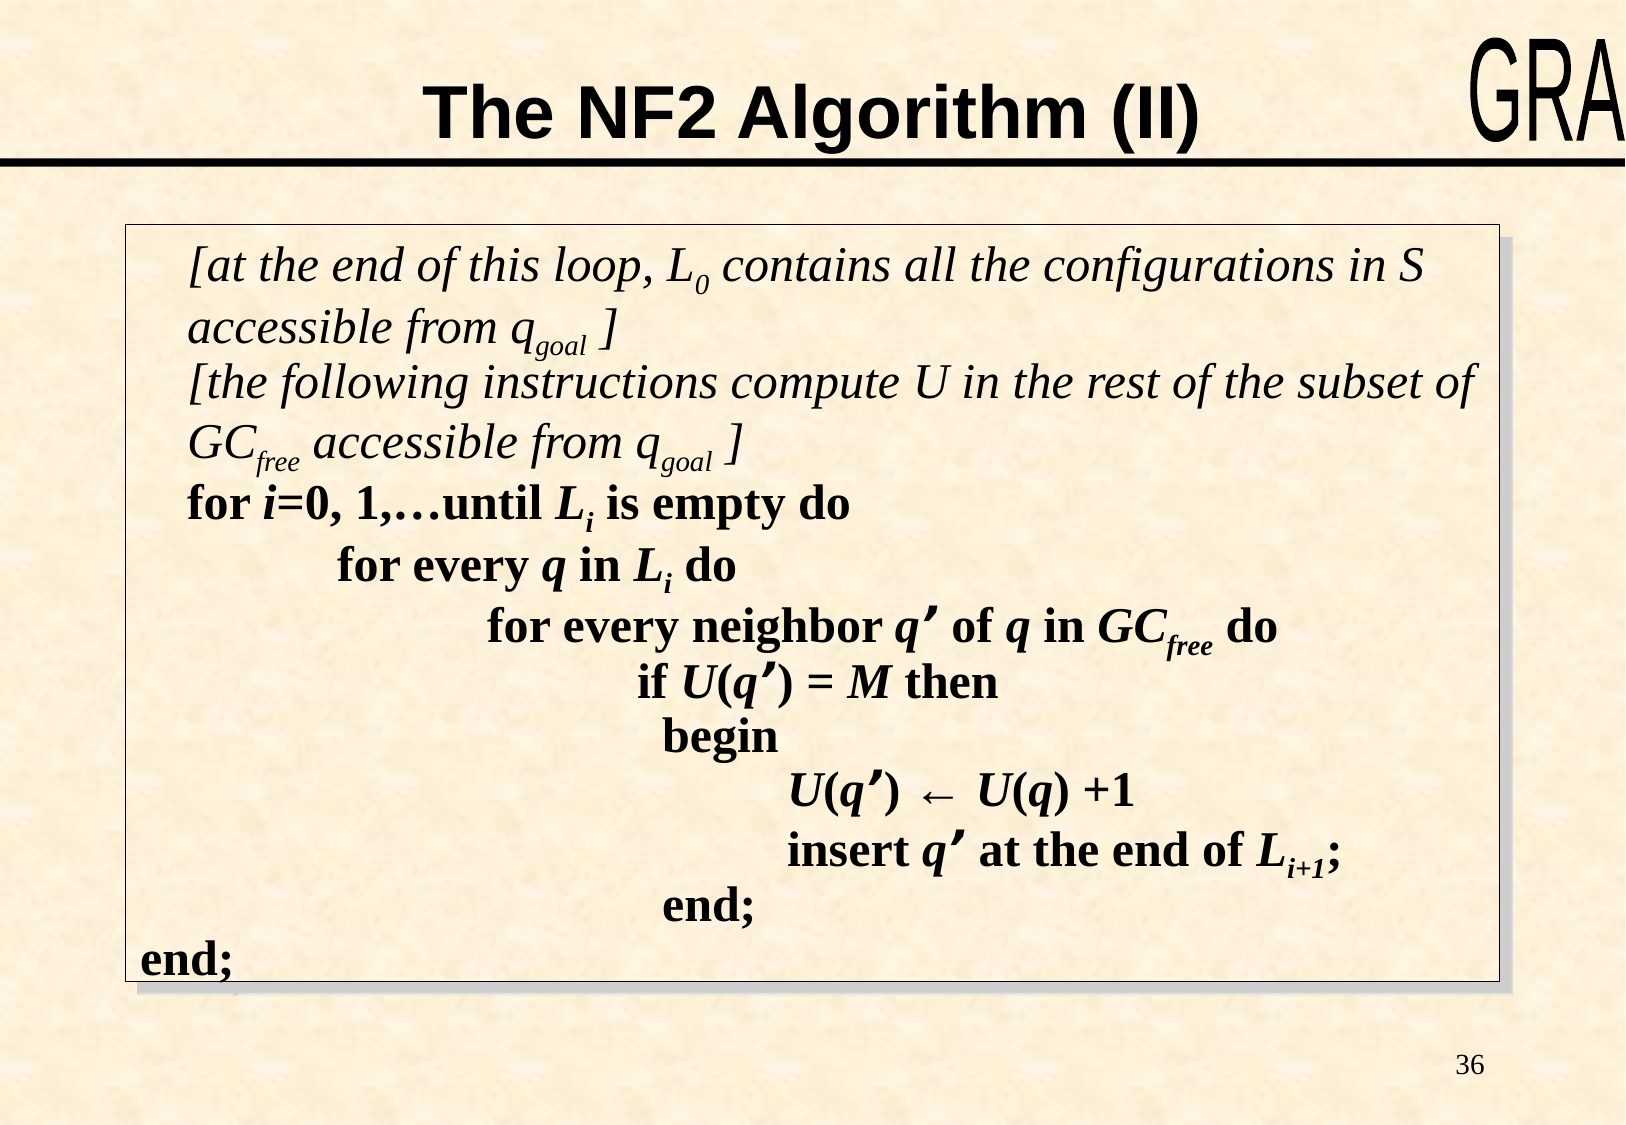

# The NF2 Algorithm (II)
	[at the end of this loop, L0 contains all the configurations in S accessible from qgoal ]
	[the following instructions compute U in the rest of the subset of GCfree accessible from qgoal ]
	for i=0, 1,…until Li is empty do
		for every q in Li do
			for every neighbor q’ of q in GCfree do
				if U(q’) = M then
				  begin
					U(q’) ← U(q) +1
					insert q’ at the end of Li+1;
				  end;
end;
36